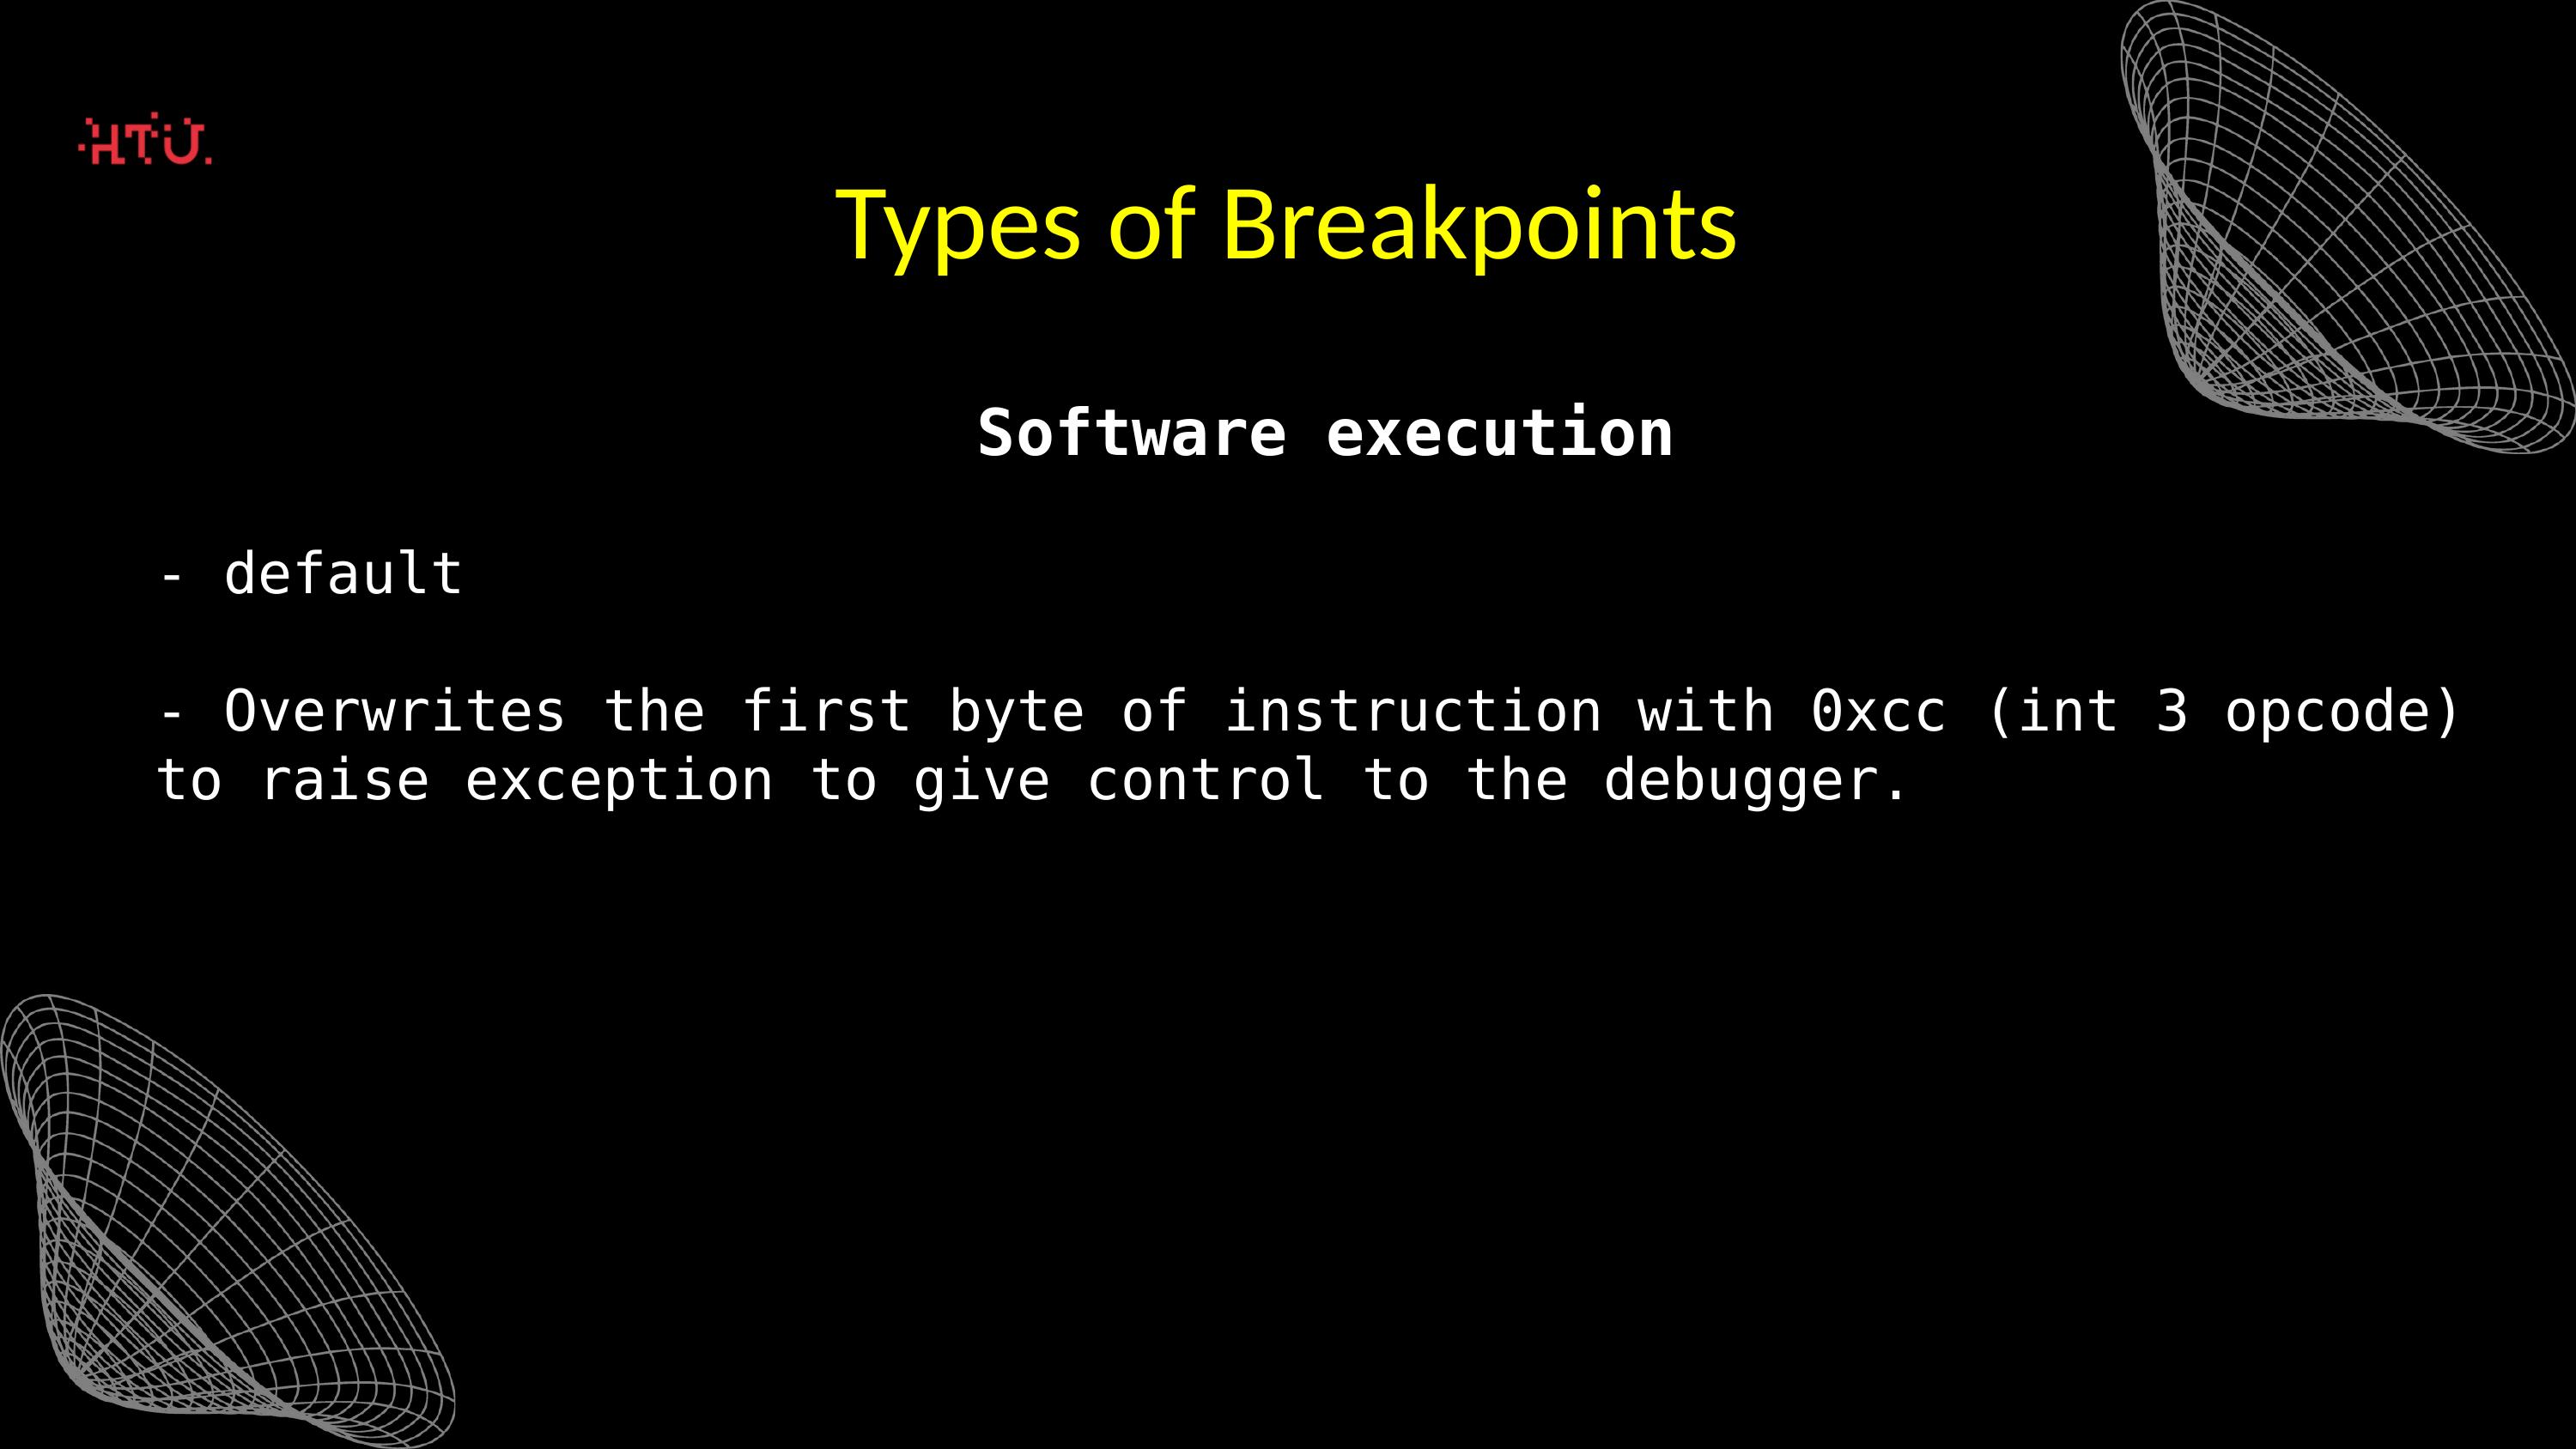

Types of Breakpoints
Software execution

- default

- Overwrites the first byte of instruction with 0xcc (int 3 opcode) to raise exception to give control to the debugger.